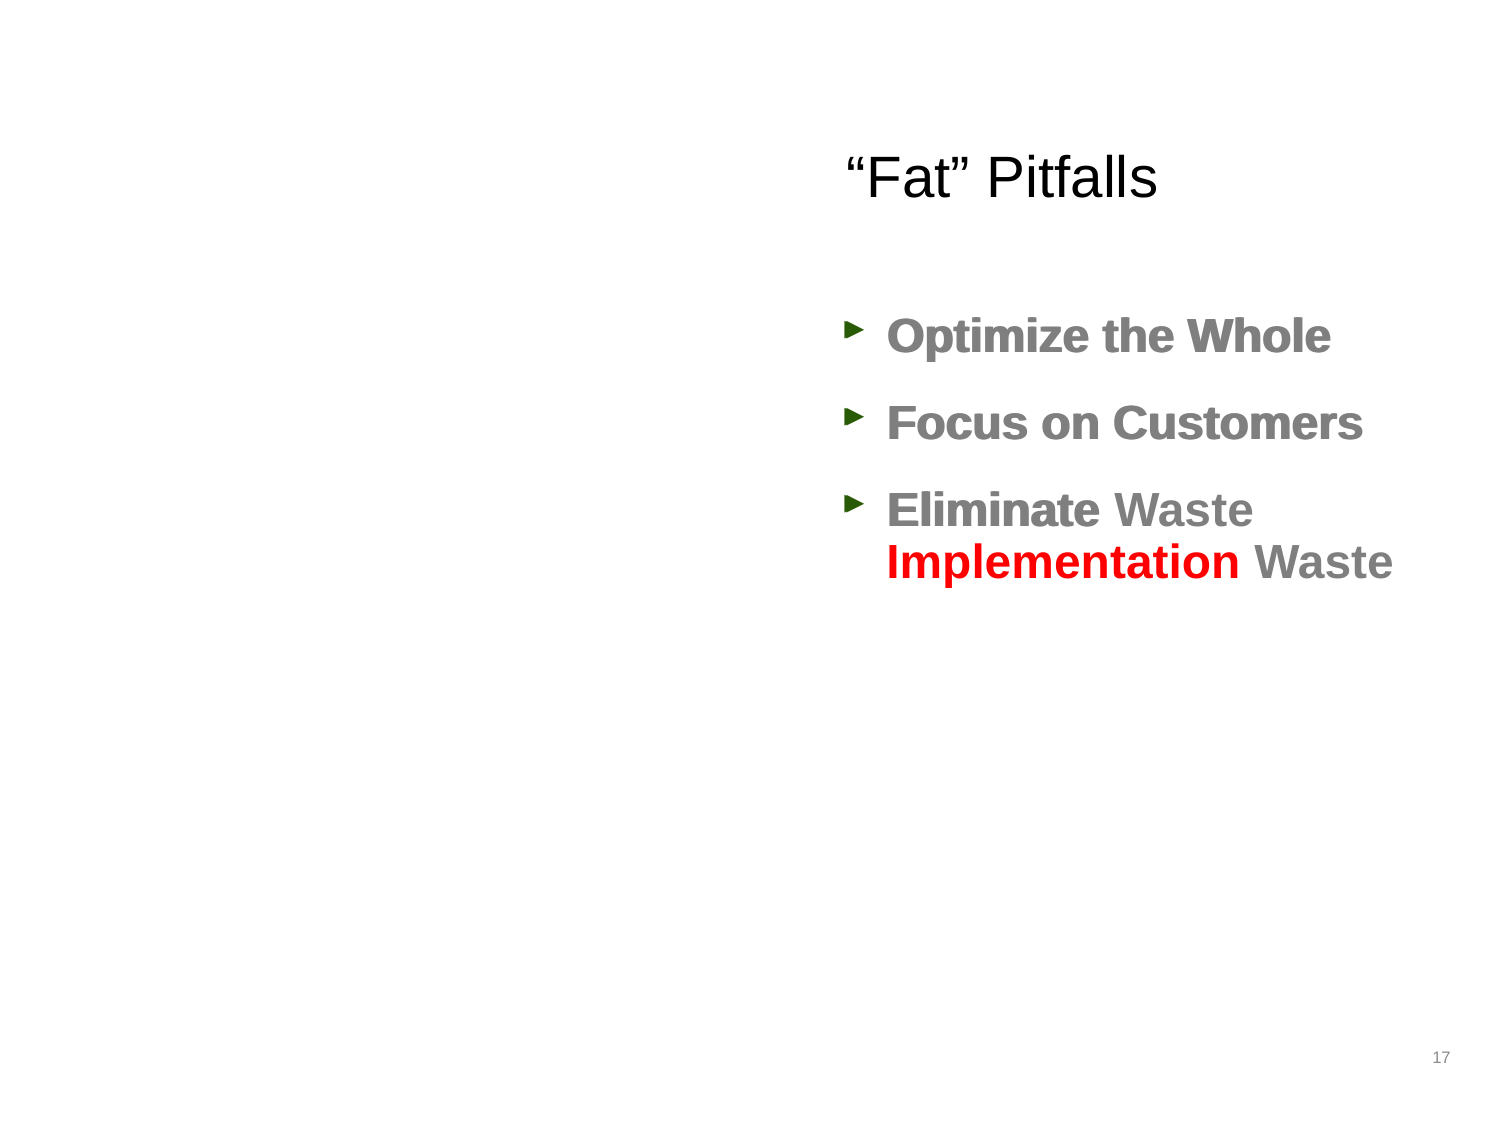

# “Fat” Pitfalls
Optimize the Whole
Focus on Customers
Eliminate Implementation Waste
Optimize the Whole
Focus on Customers
Eliminate Waste
17